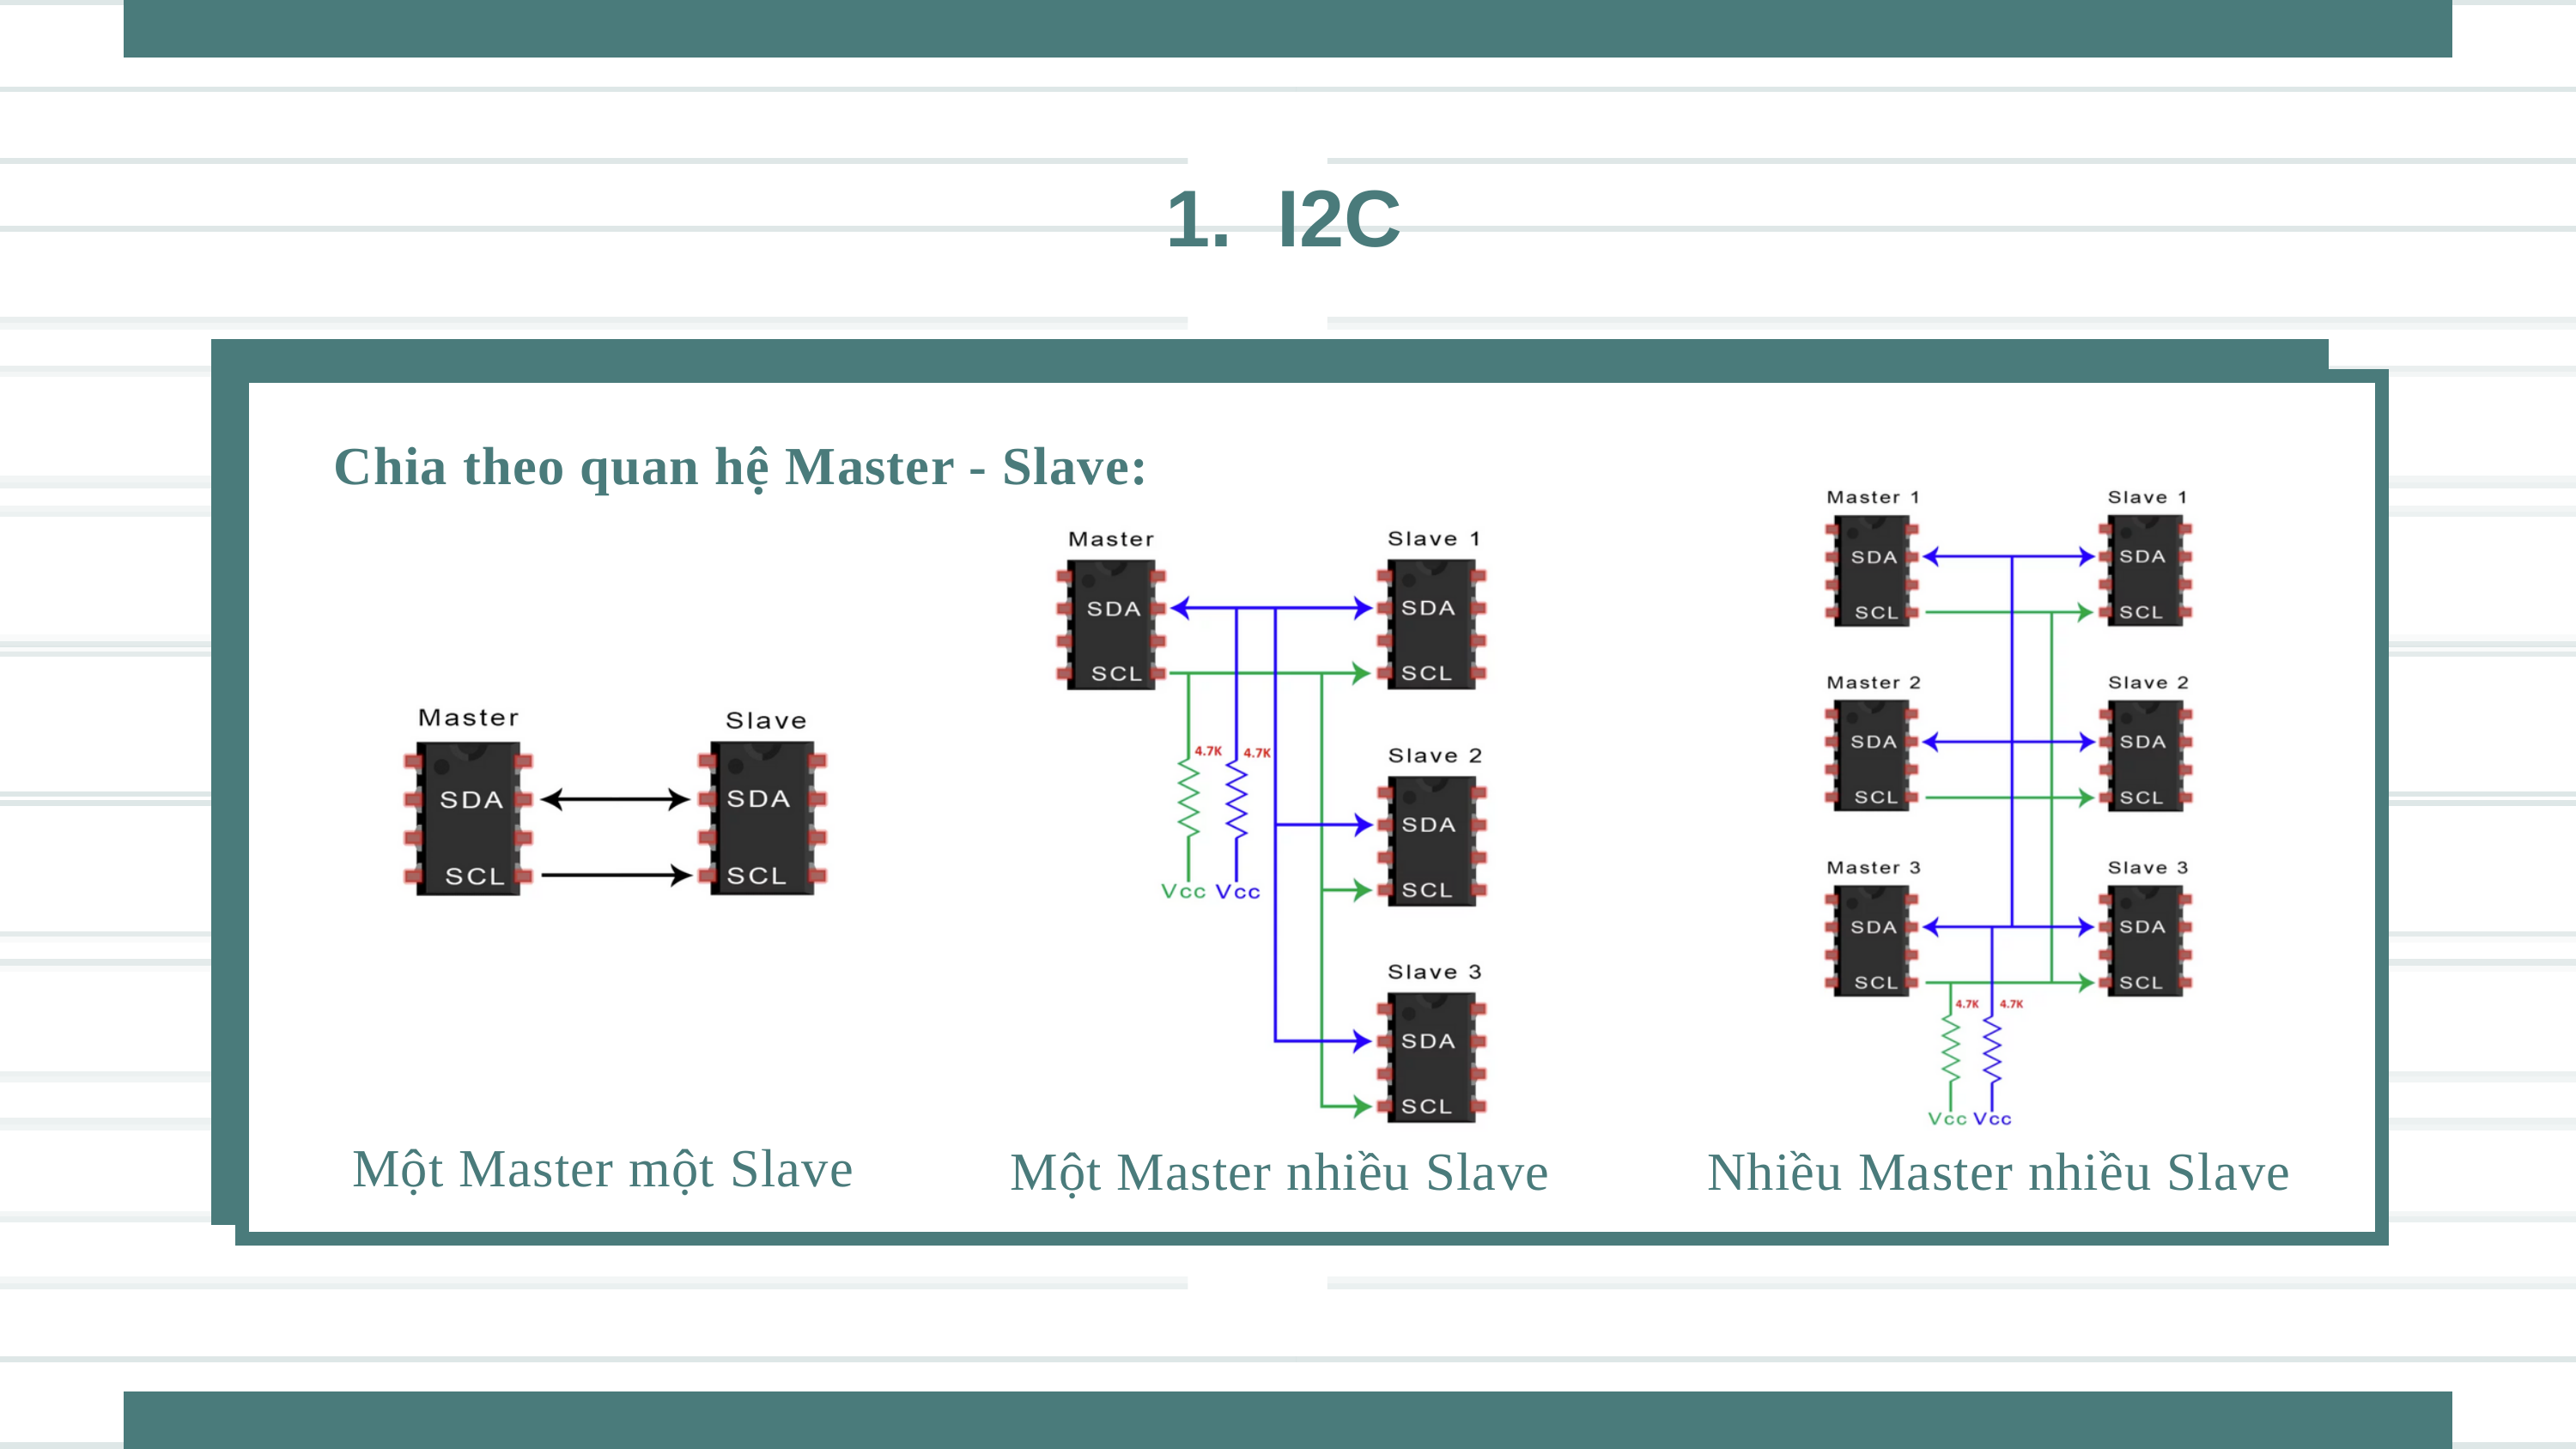

1.  I2C

Chia theo quan hệ Master - Slave:

Một Master một Slave
Một Master nhiều Slave
 Nhiều Master nhiều Slave